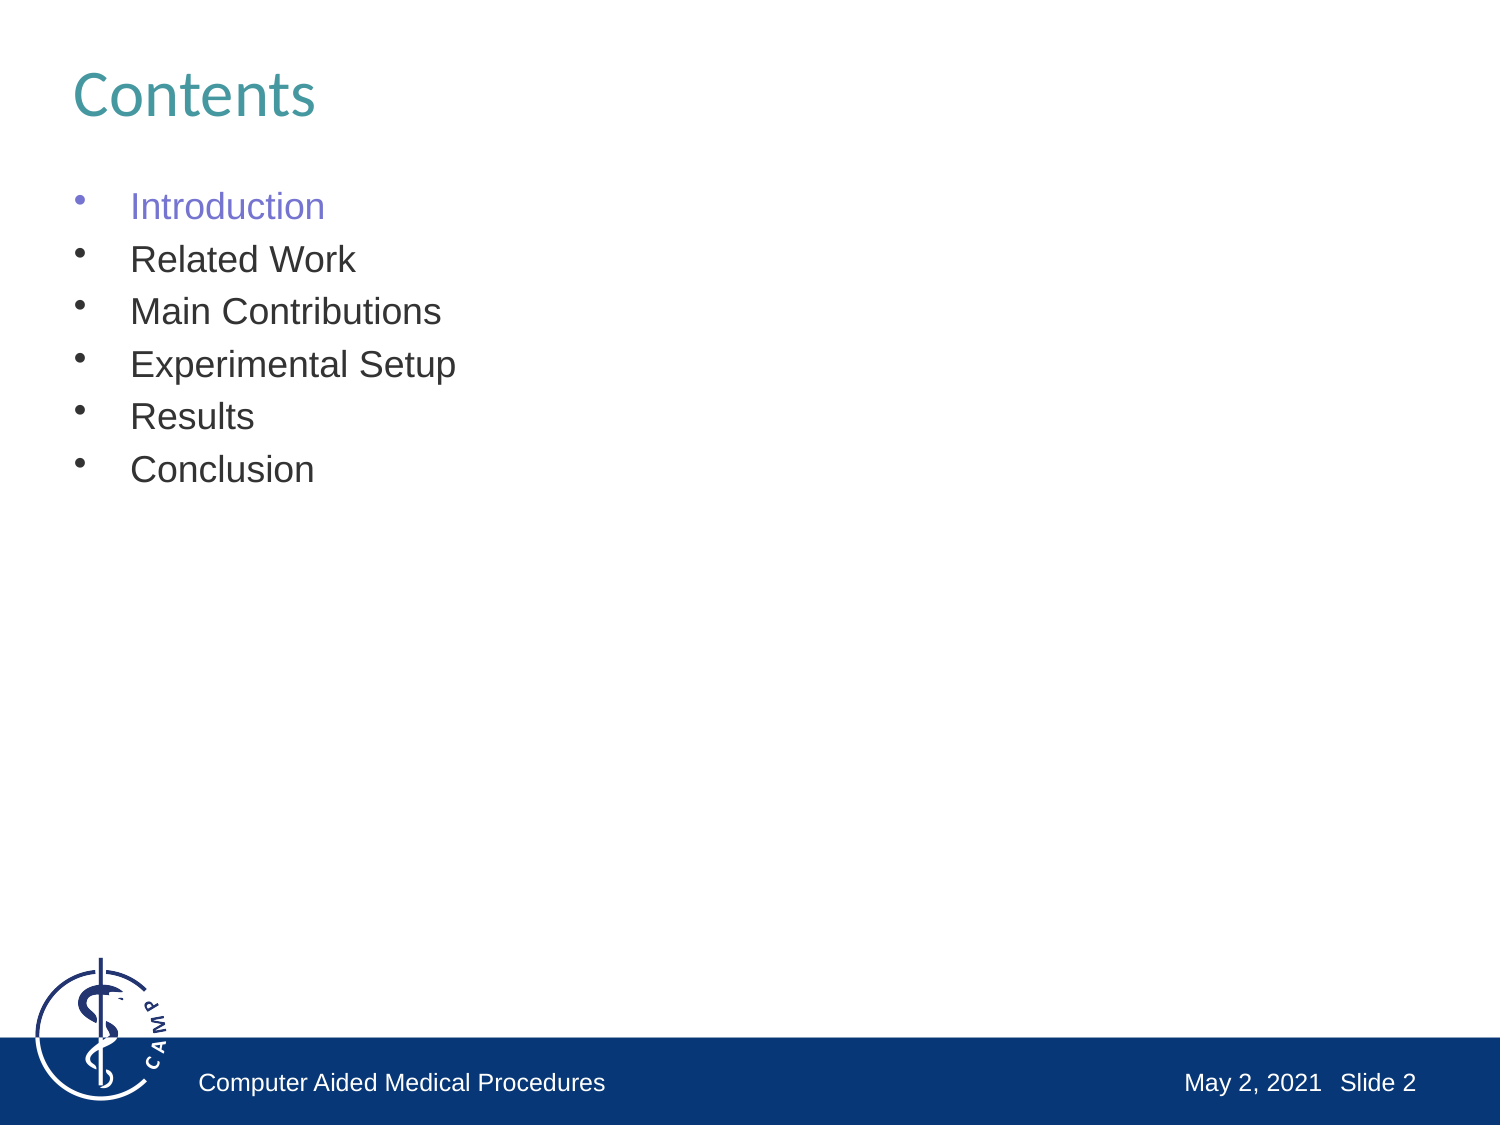

# Contents
Introduction
Related Work
Main Contributions
Experimental Setup
Results
Conclusion
Computer Aided Medical Procedures
May 2, 2021
Slide 2